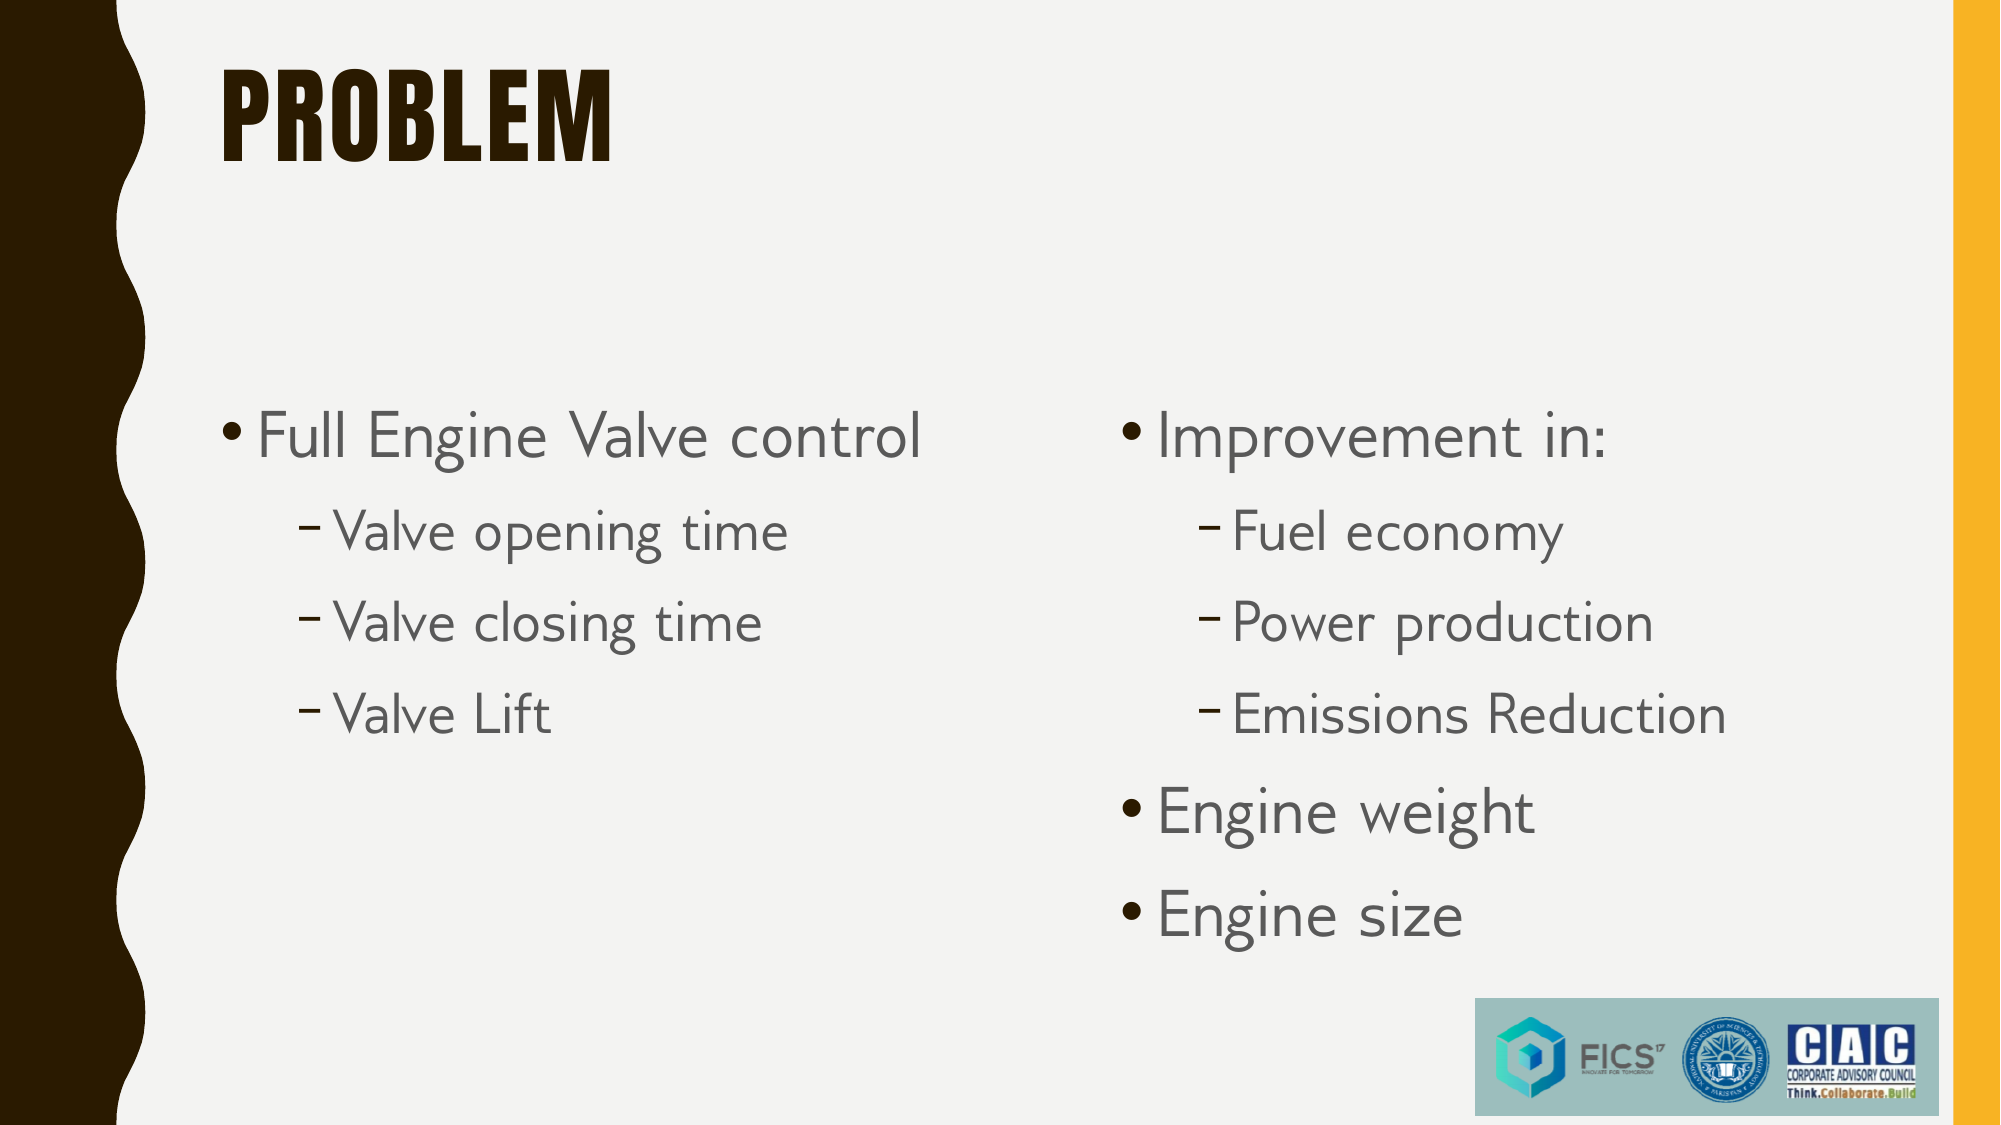

# Problem
Full Engine Valve control
Valve opening time
Valve closing time
Valve Lift
Improvement in:
Fuel economy
Power production
Emissions Reduction
Engine weight
Engine size